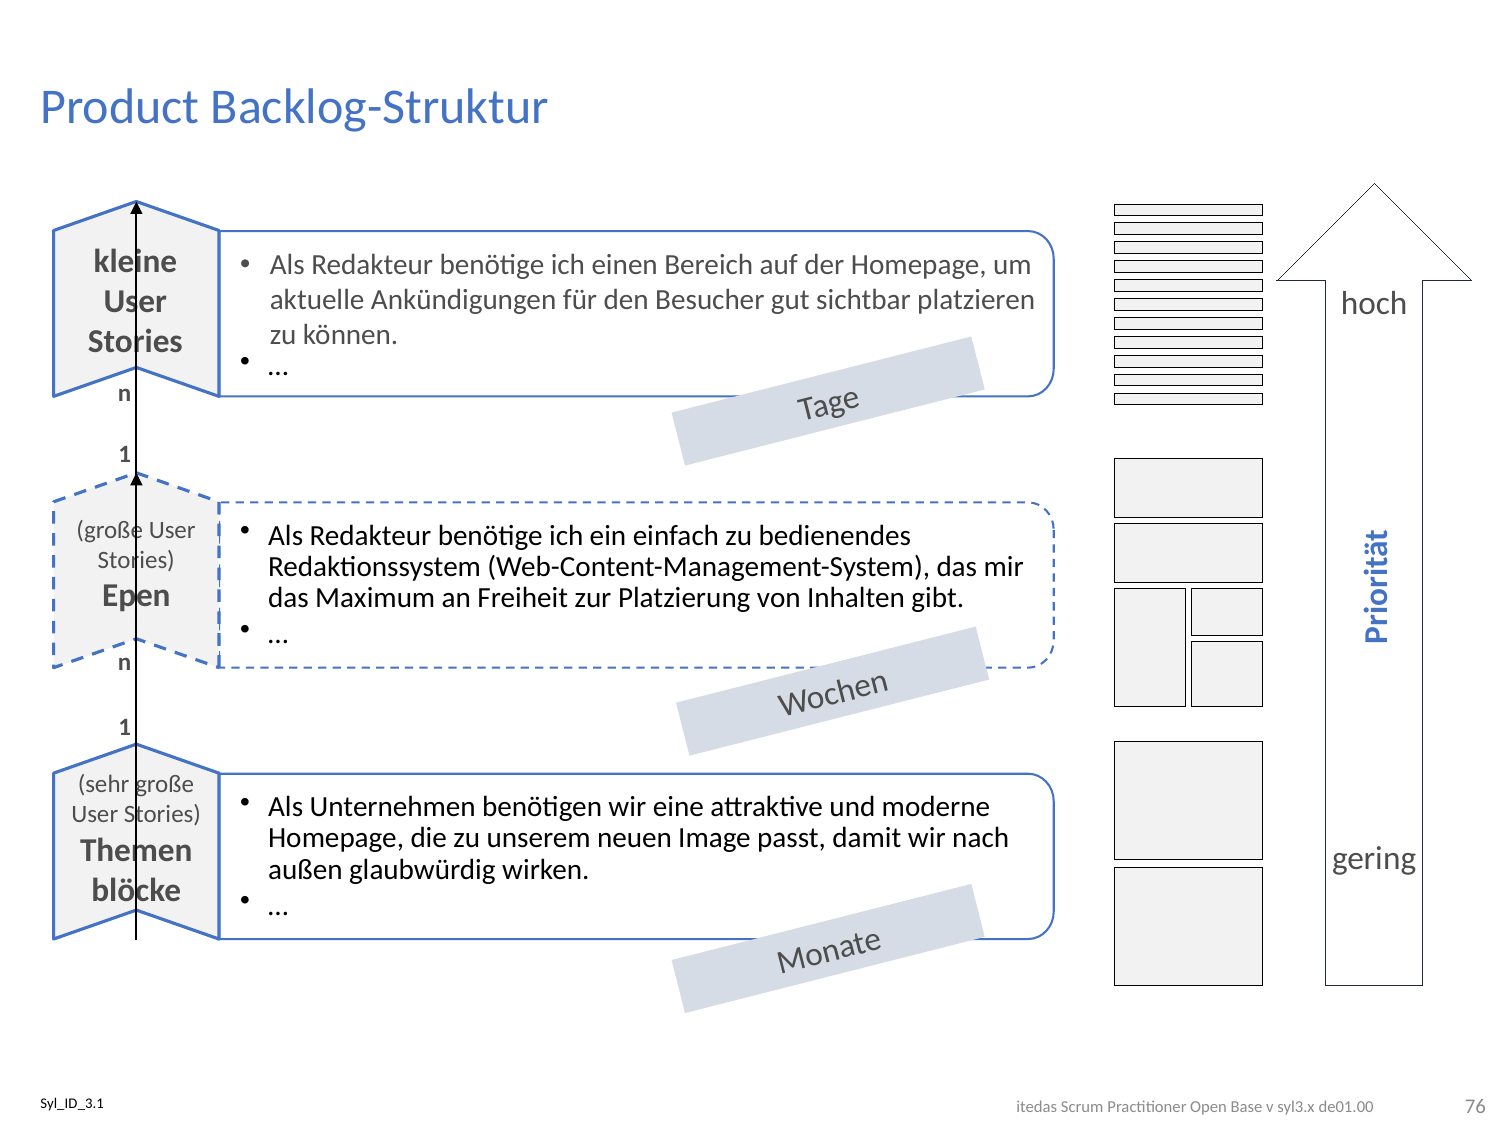

# Product Backlog-Struktur

hoch
Priorität
gering

Als Redakteur benötige ich einen Bereich auf der Homepage, um aktuelle Ankündigungen für den Besucher gut sichtbar platzieren zu können.
…
kleine
User Stories

n
1
Tage

Als Redakteur benötige ich ein einfach zu bedienendes Redaktionssystem (Web-Content-Management-System), das mir das Maximum an Freiheit zur Platzierung von Inhalten gibt.
…
(große User Stories)
Epen
n
1
Wochen

Als Unternehmen benötigen wir eine attraktive und moderne Homepage, die zu unserem neuen Image passt, damit wir nach außen glaubwürdig wirken.
…
(sehr große User Stories)
Themen­blöcke
Monate
76
Syl_ID_3.1
itedas Scrum Practitioner Open Base v syl3.x de01.00